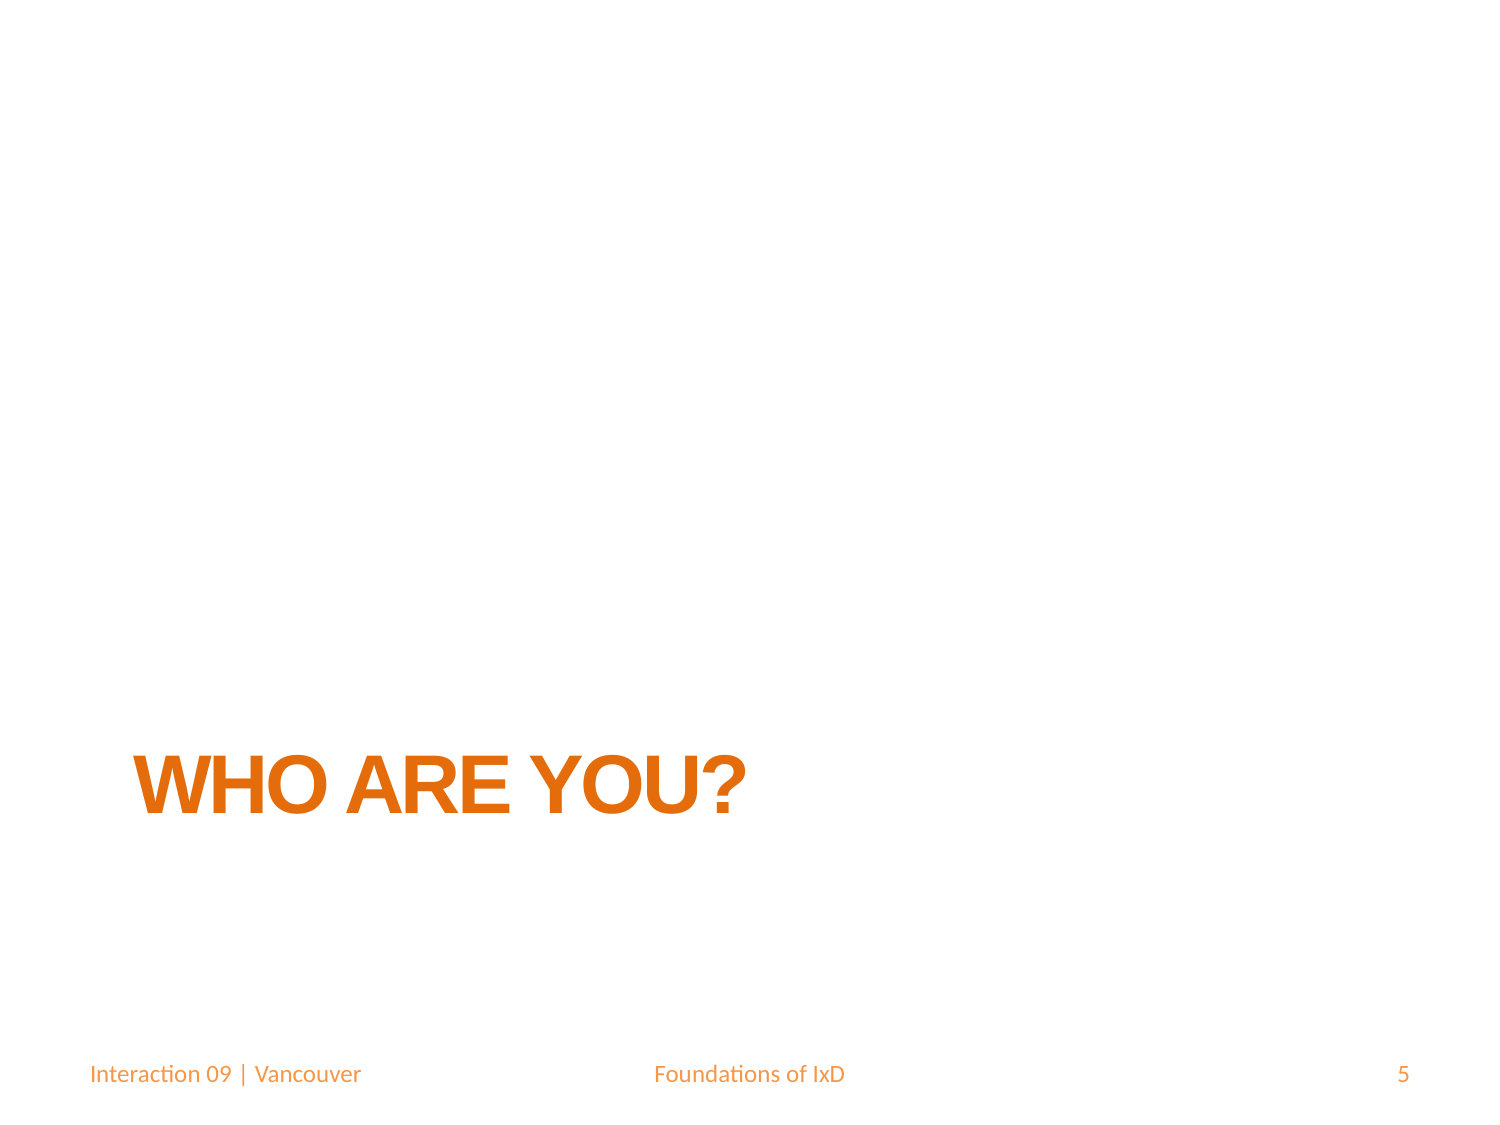

# Who are you?
Interaction 09 | Vancouver
Foundations of IxD
5